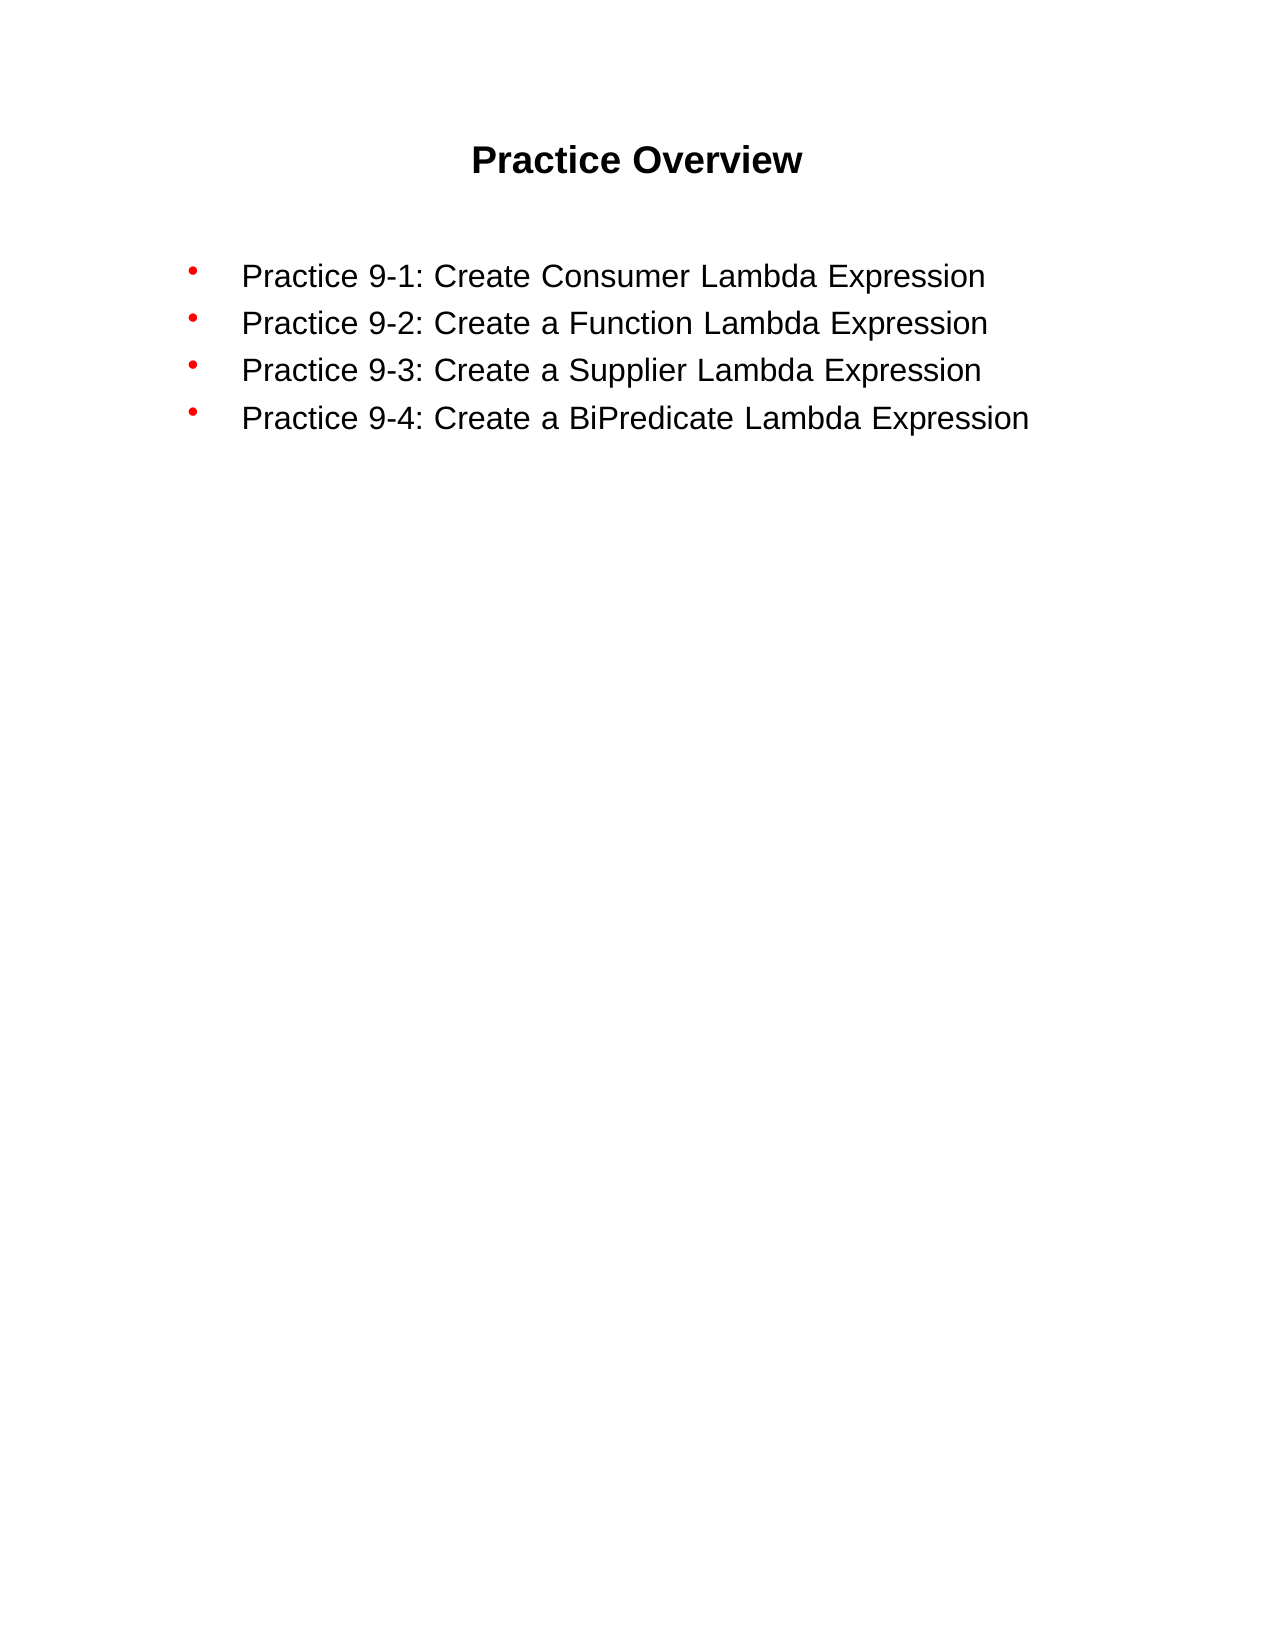

Practice Overview

Practice 9-1: Create Consumer Lambda Expression
Practice 9-2: Create a Function Lambda Expression
Practice 9-3: Create a Supplier Lambda Expression
Practice 9-4: Create a BiPredicate Lambda Expression